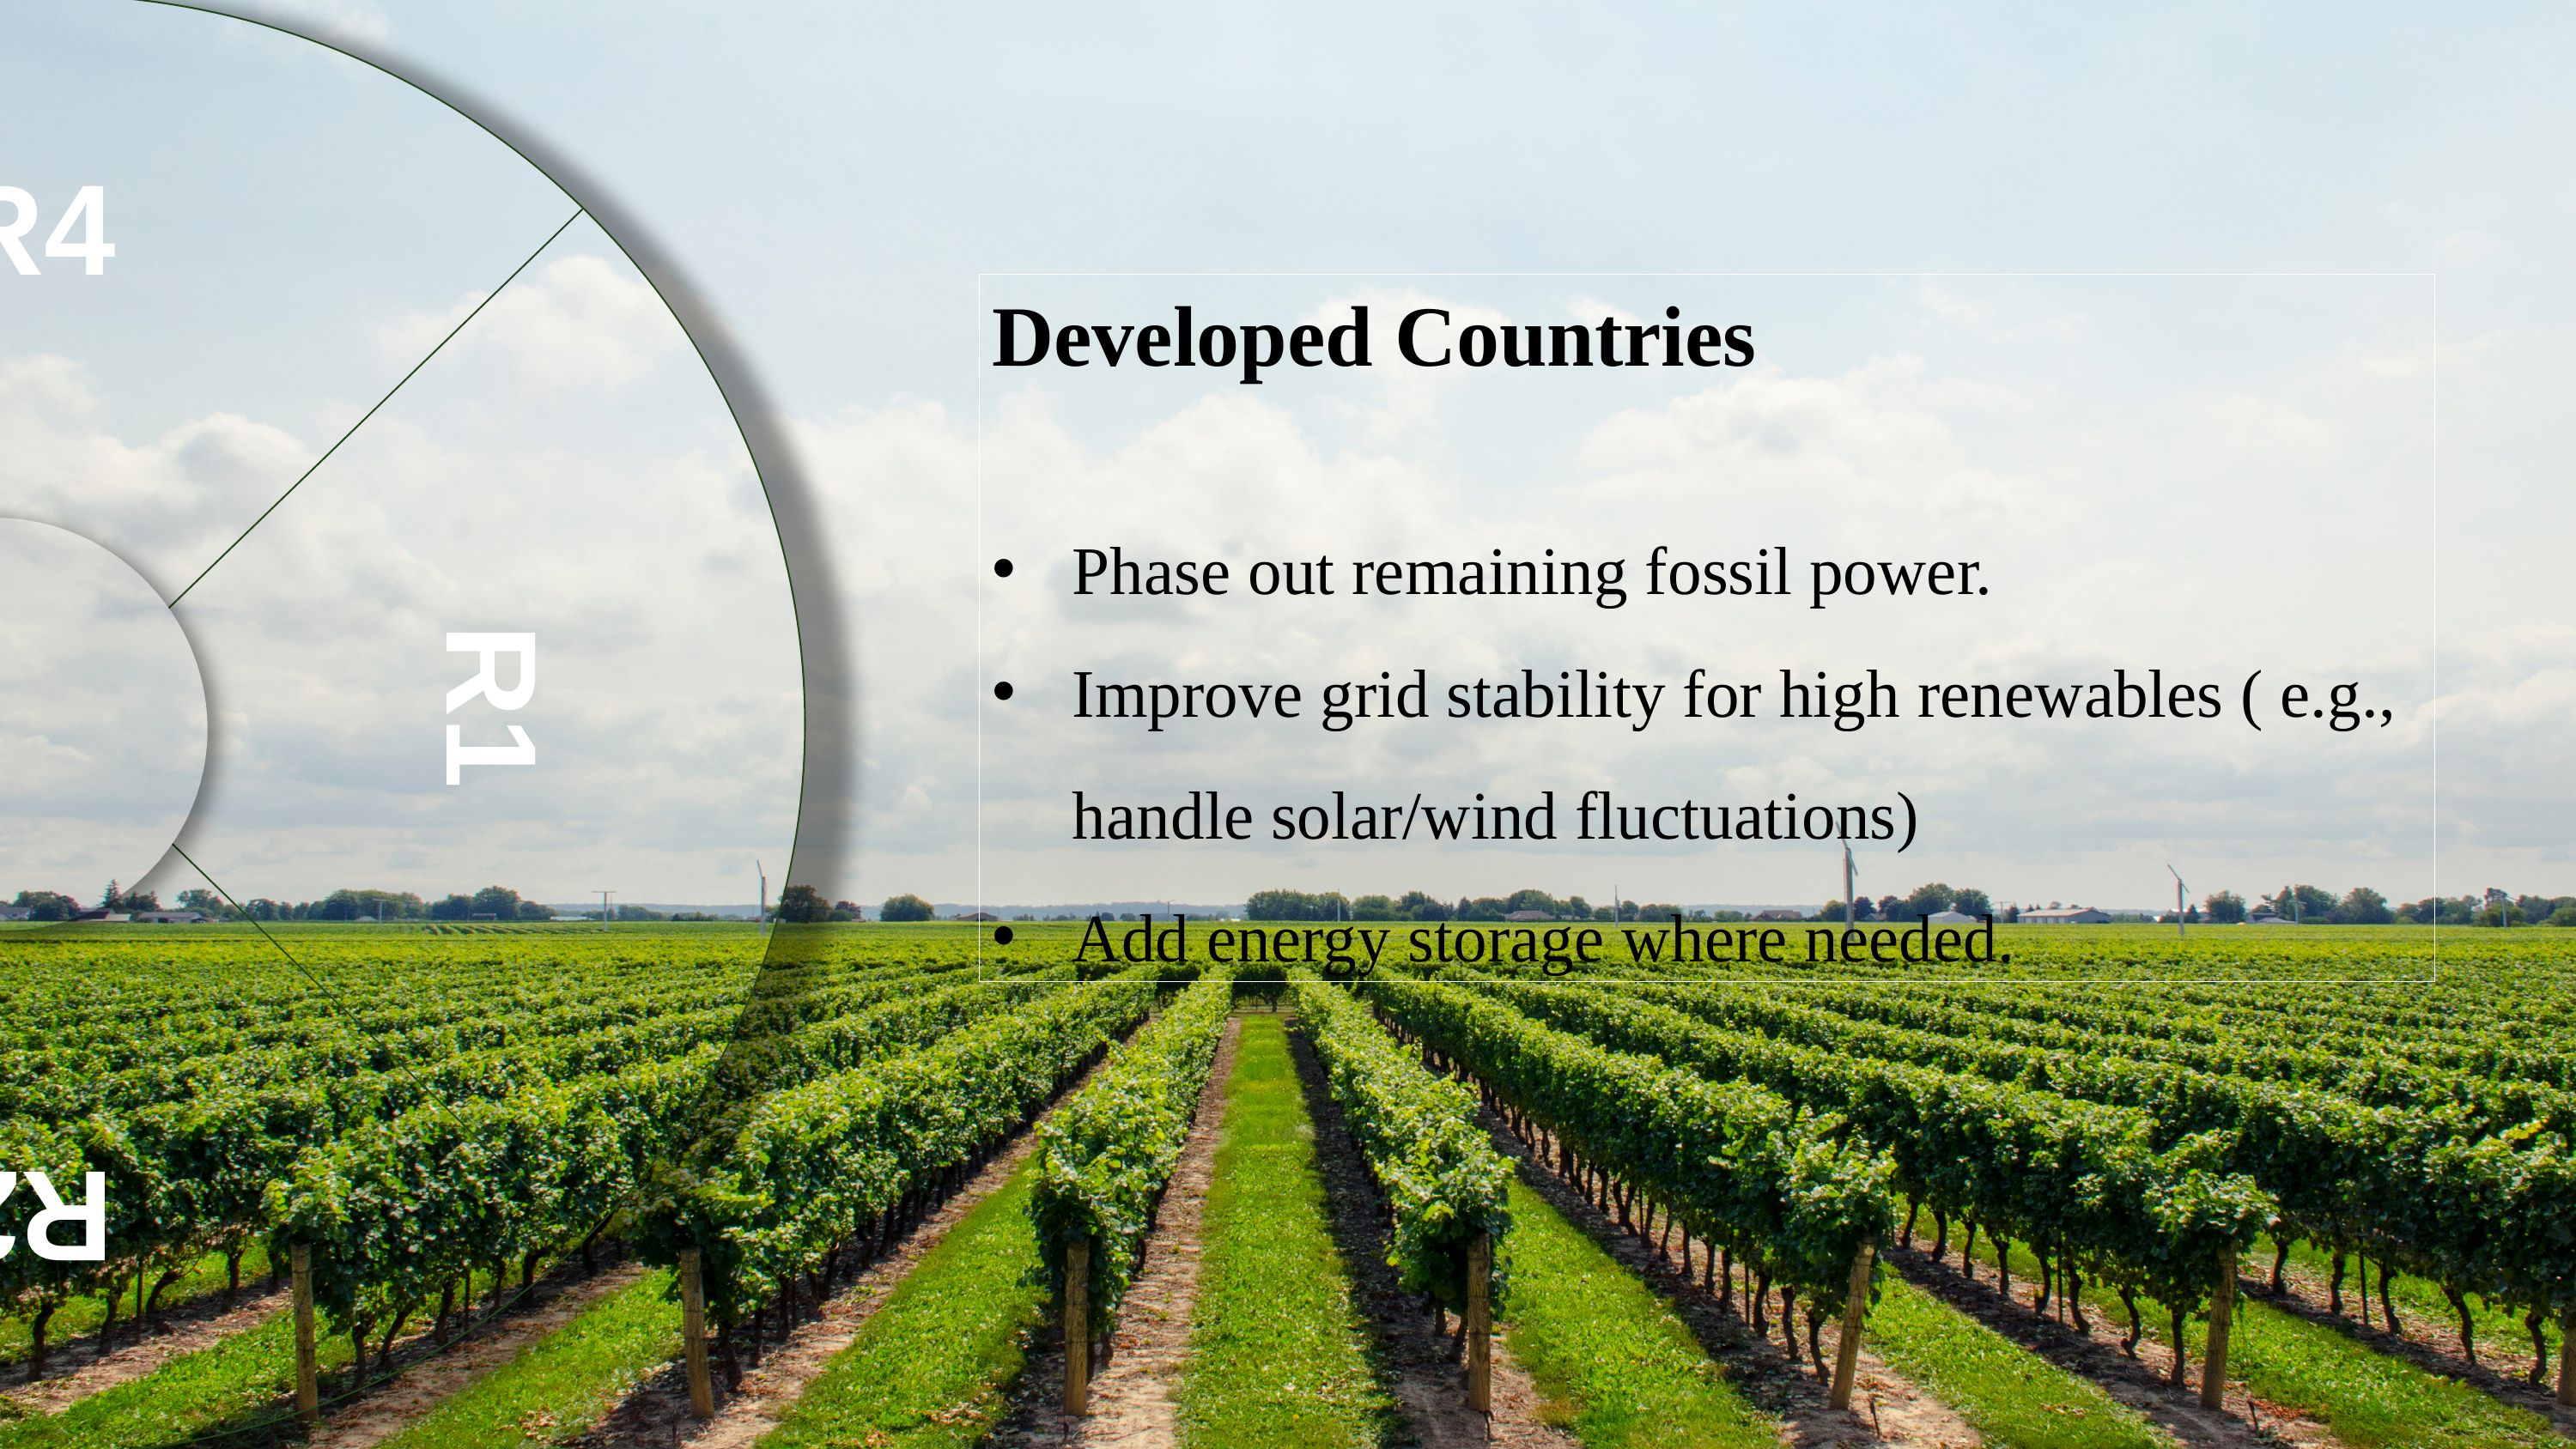

R4

R1
R2
R3
Developed Countries

Phase out remaining fossil power.
Improve grid stability for high renewables ( e.g., handle solar/wind fluctuations)
Add energy storage where needed.